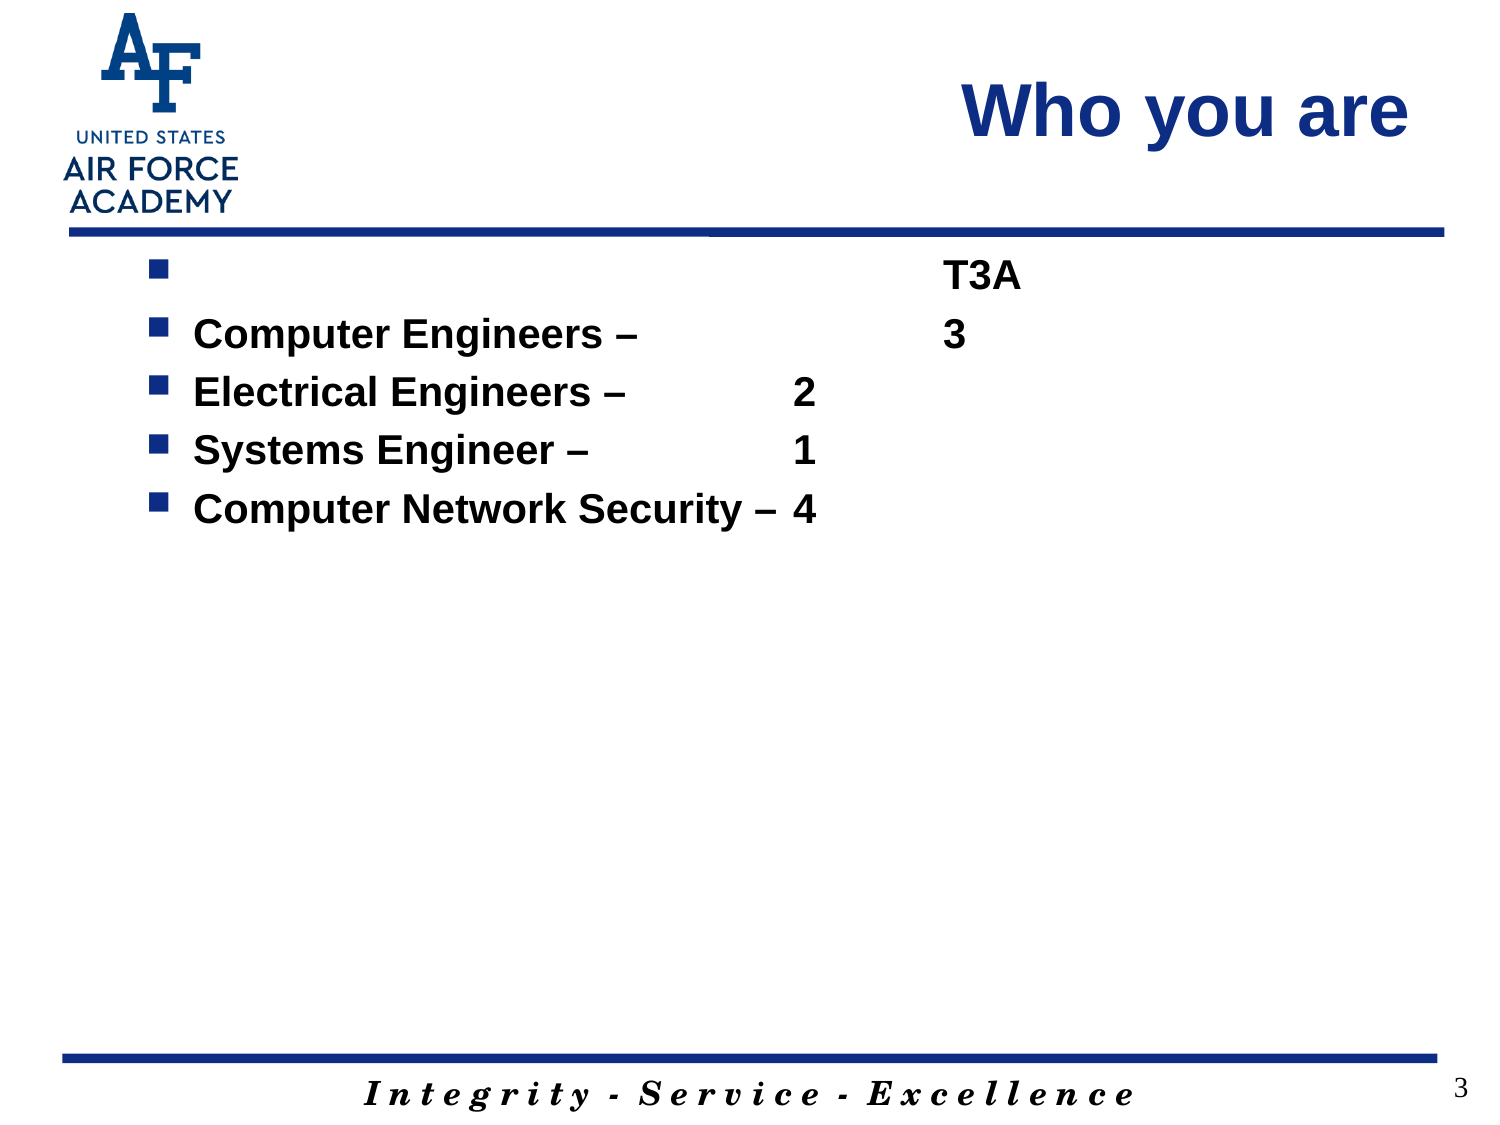

# Who you are
					T3A
Computer Engineers – 		3
Electrical Engineers – 		2
Systems Engineer – 		1
Computer Network Security – 	4

3